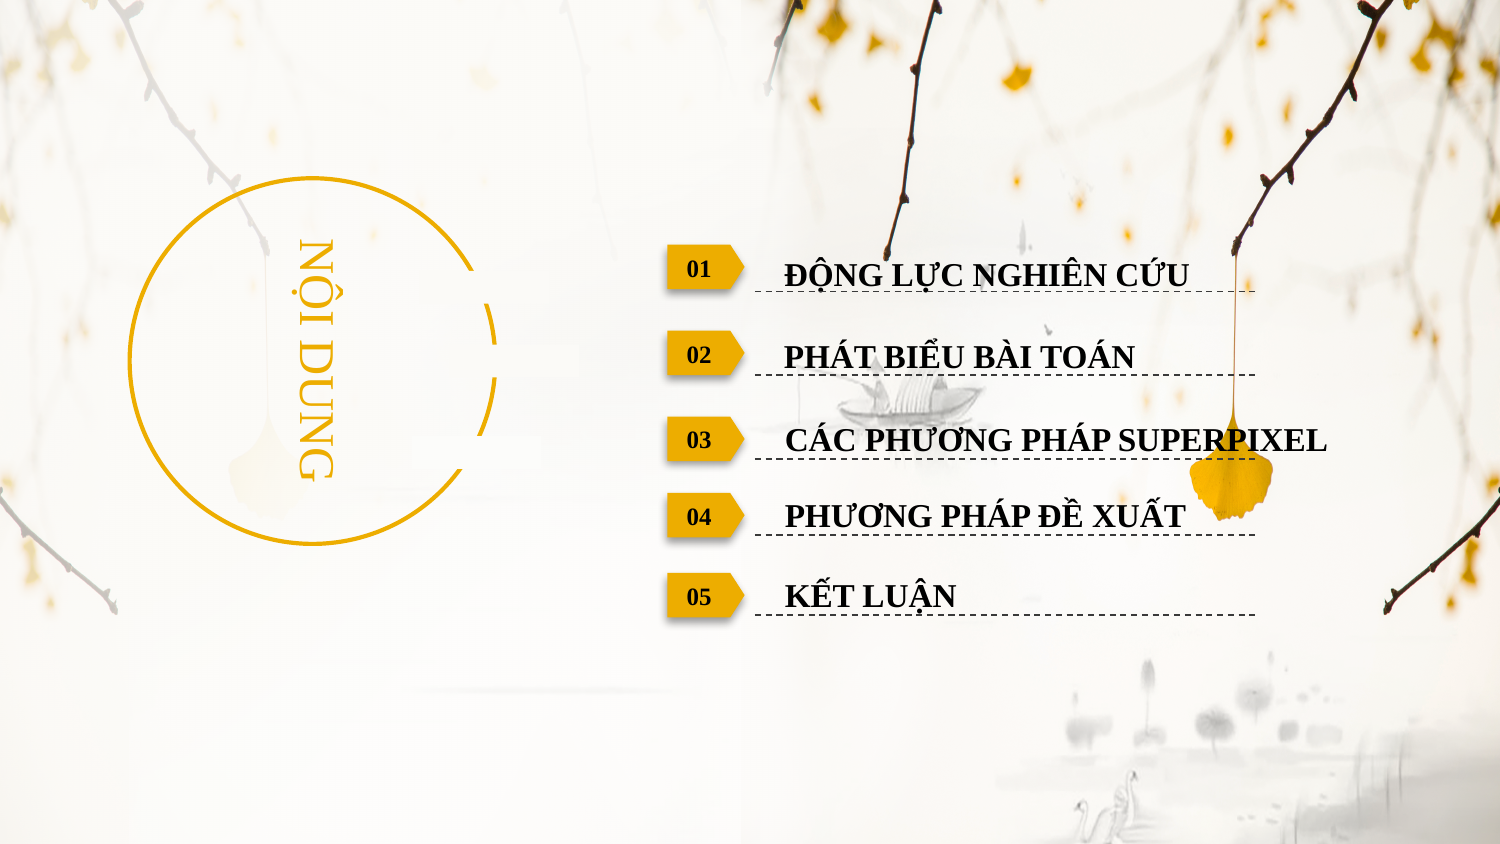

NỘI DUNG

01
ĐỘNG LỰC NGHIÊN CỨU
PHÁT BIỂU BÀI TOÁN

02
CÁC PHƯƠNG PHÁP SUPERPIXEL
03

PHƯƠNG PHÁP ĐỀ XUẤT
04

KẾT LUẬN
05